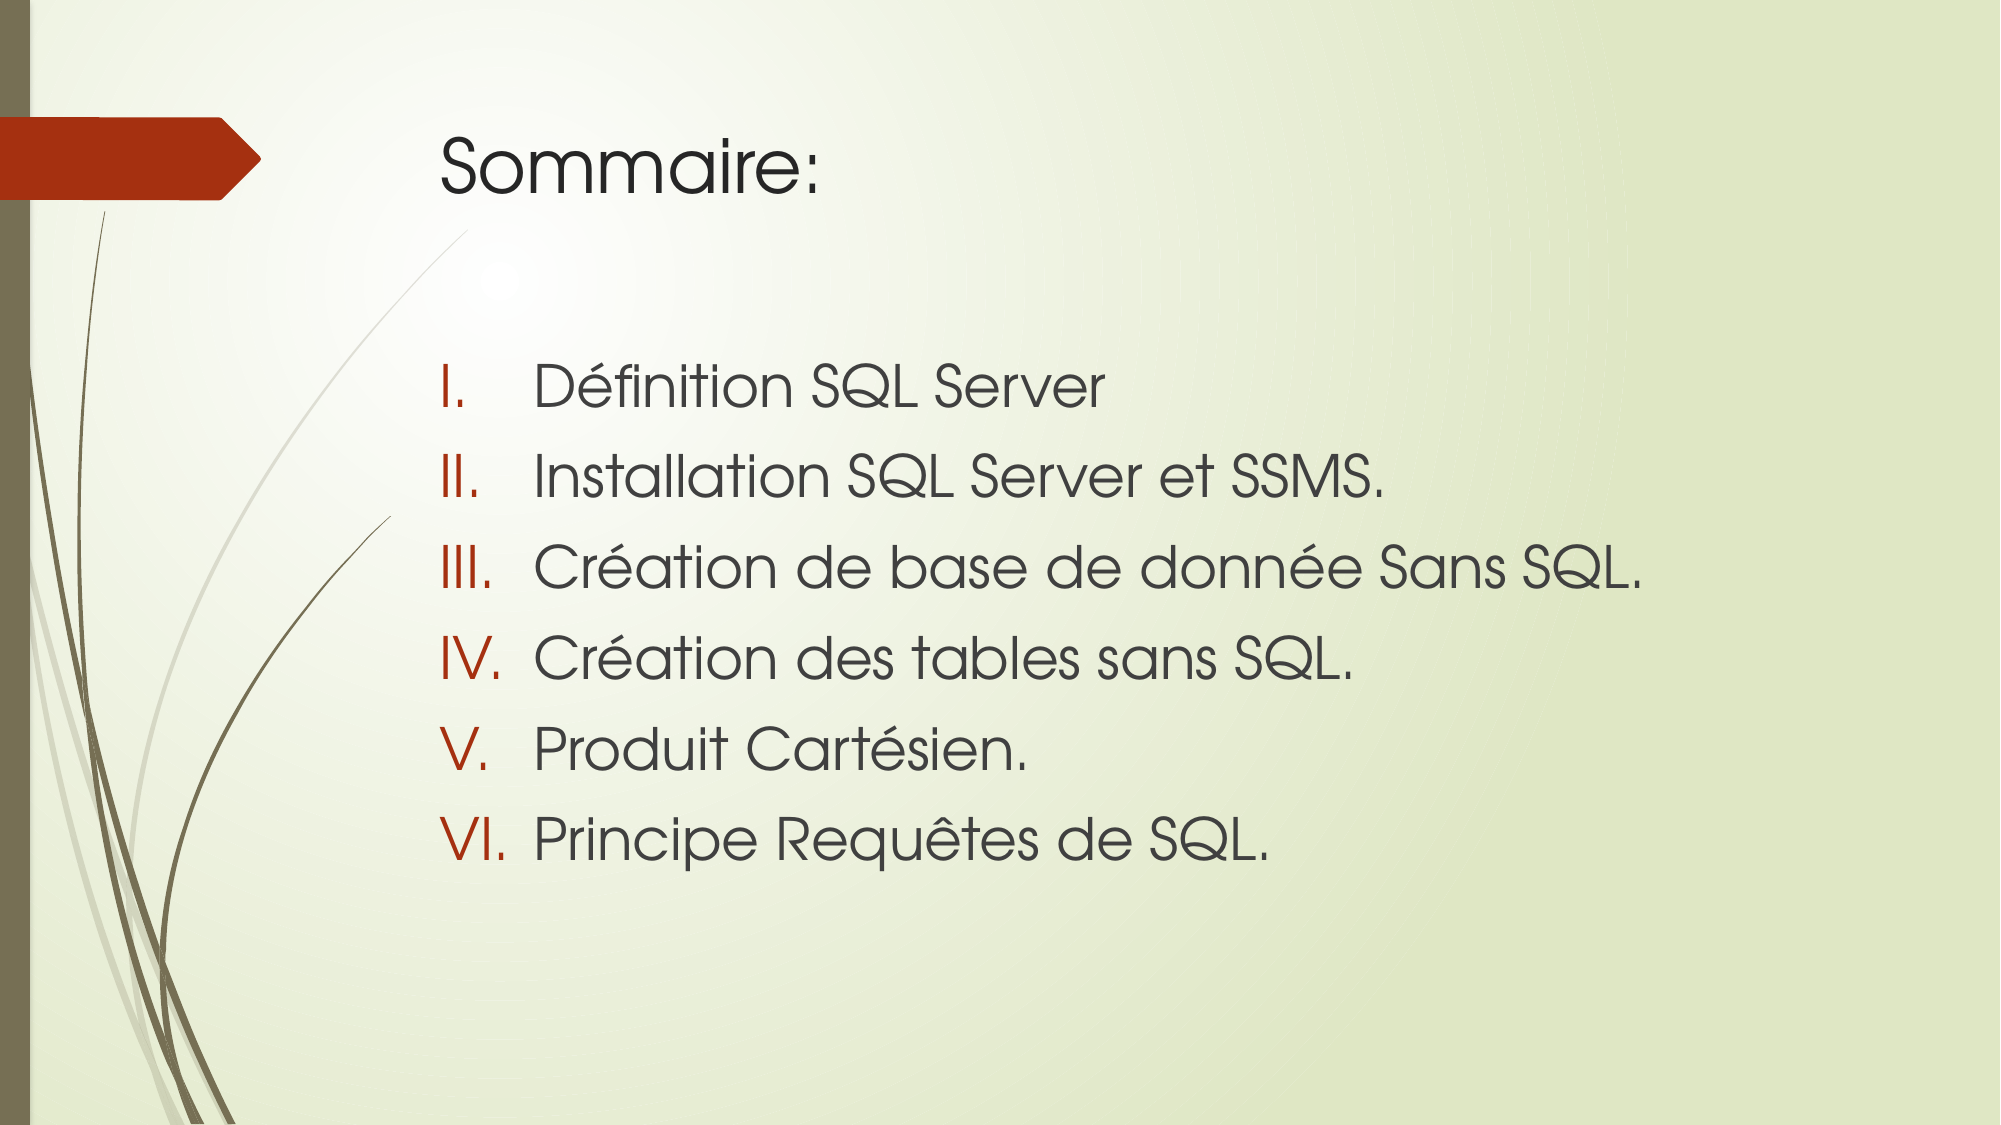

# Sommaire:
Définition SQL Server
Installation SQL Server et SSMS.
Création de base de donnée Sans SQL.
Création des tables sans SQL.
Produit Cartésien.
Principe Requêtes de SQL.